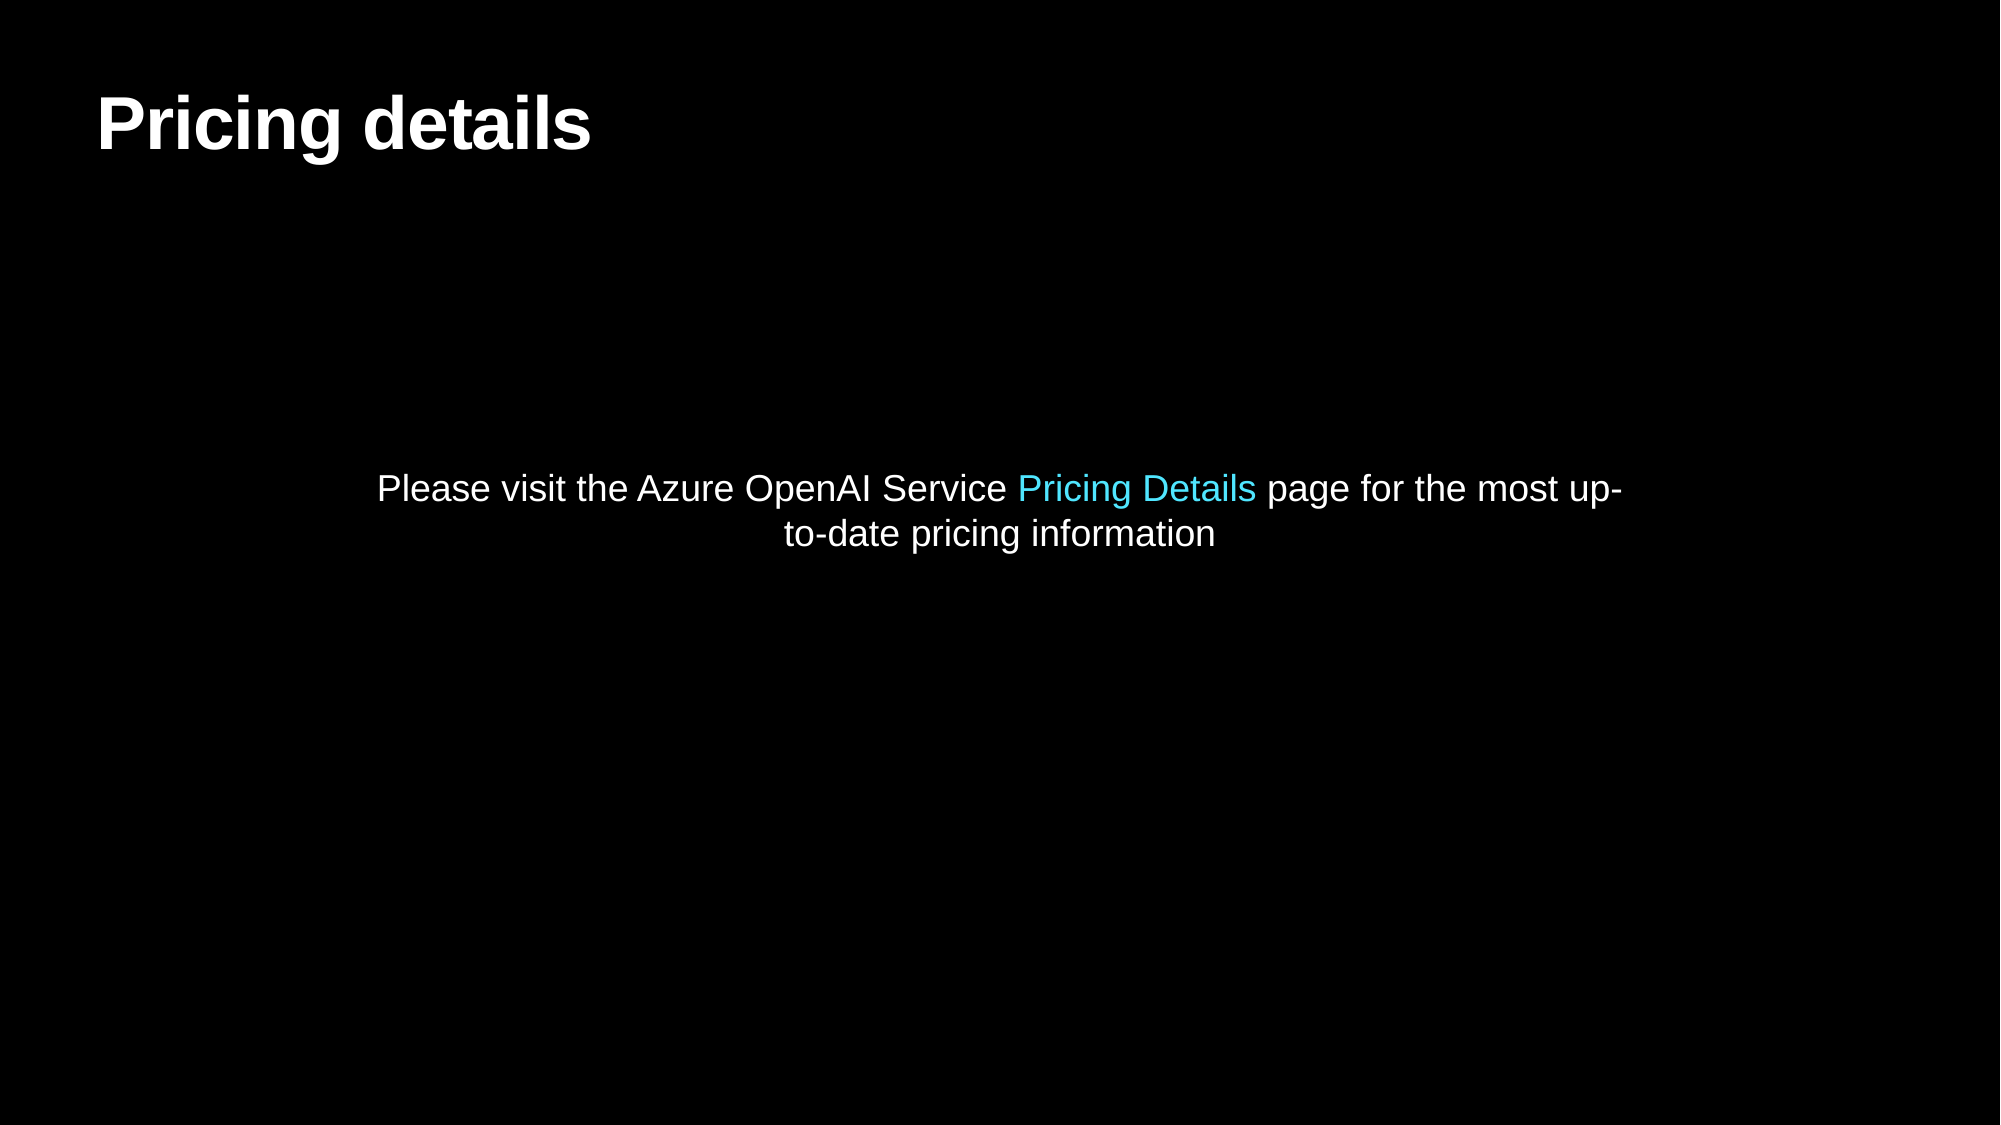

# Pricing details
Please visit the Azure OpenAI Service Pricing Details page for the most up-to-date pricing information